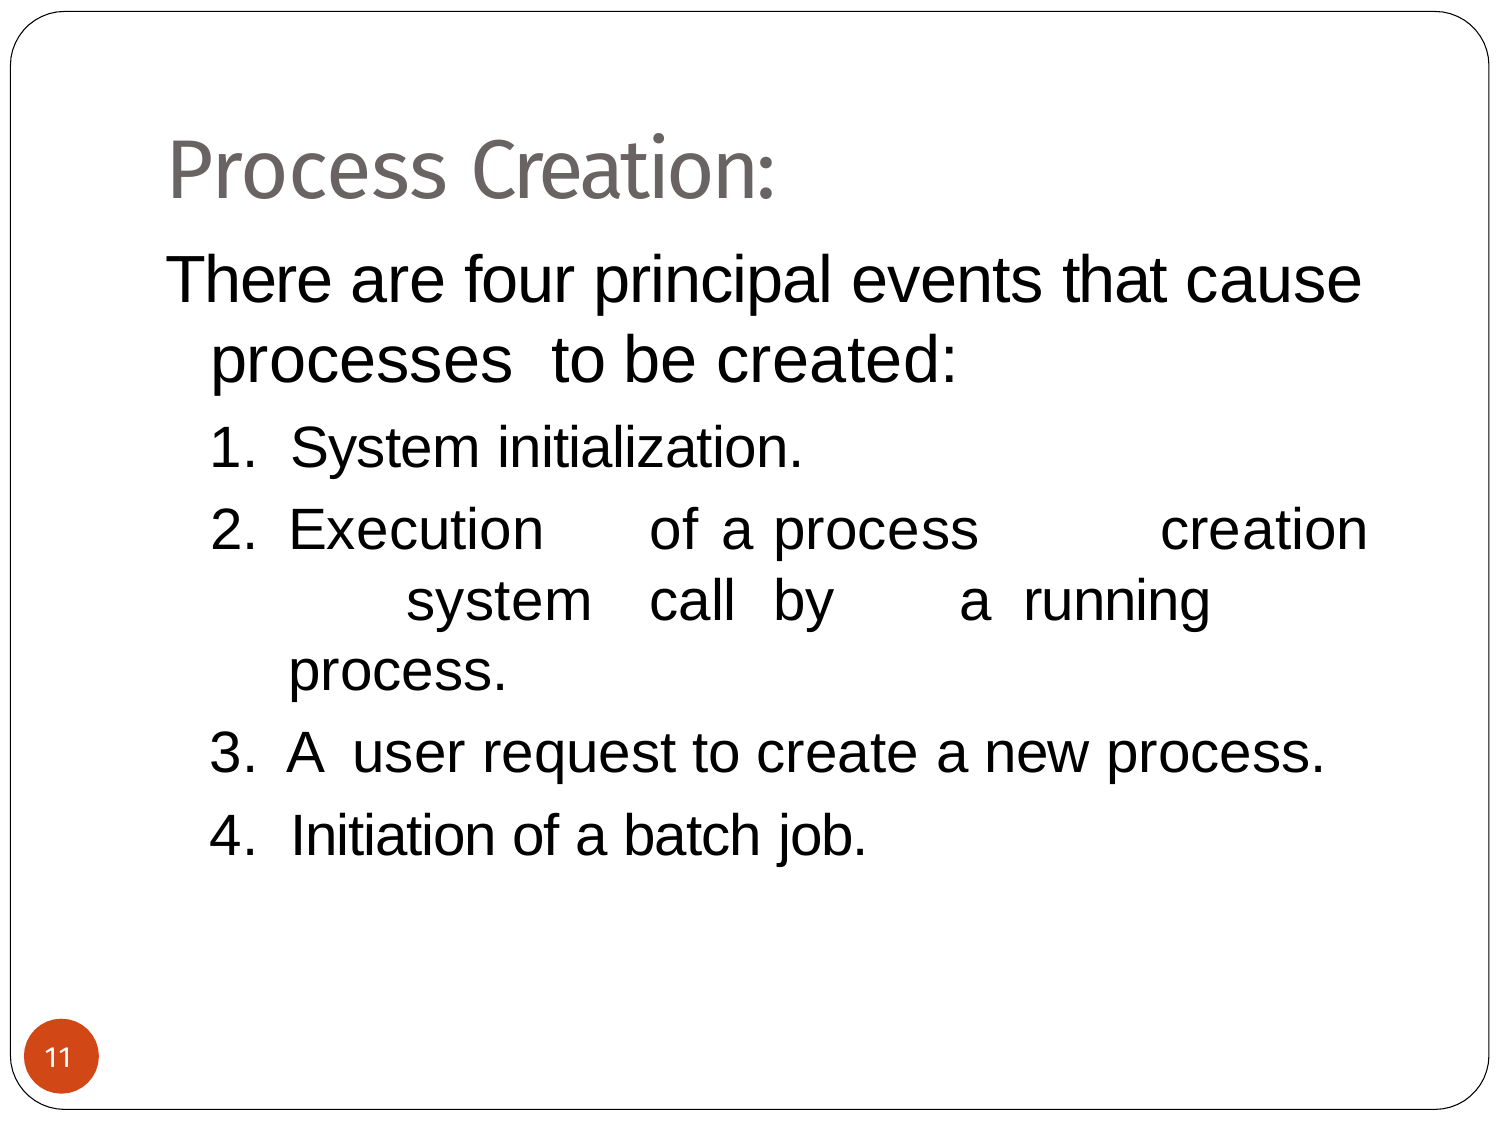

# Process Creation:
There are four principal events that cause processes  to be created:
System initialization.
Execution	of	a	process	creation	system	call	by	a  running process.
A   user request to create a new process.
Initiation of a batch job.

11